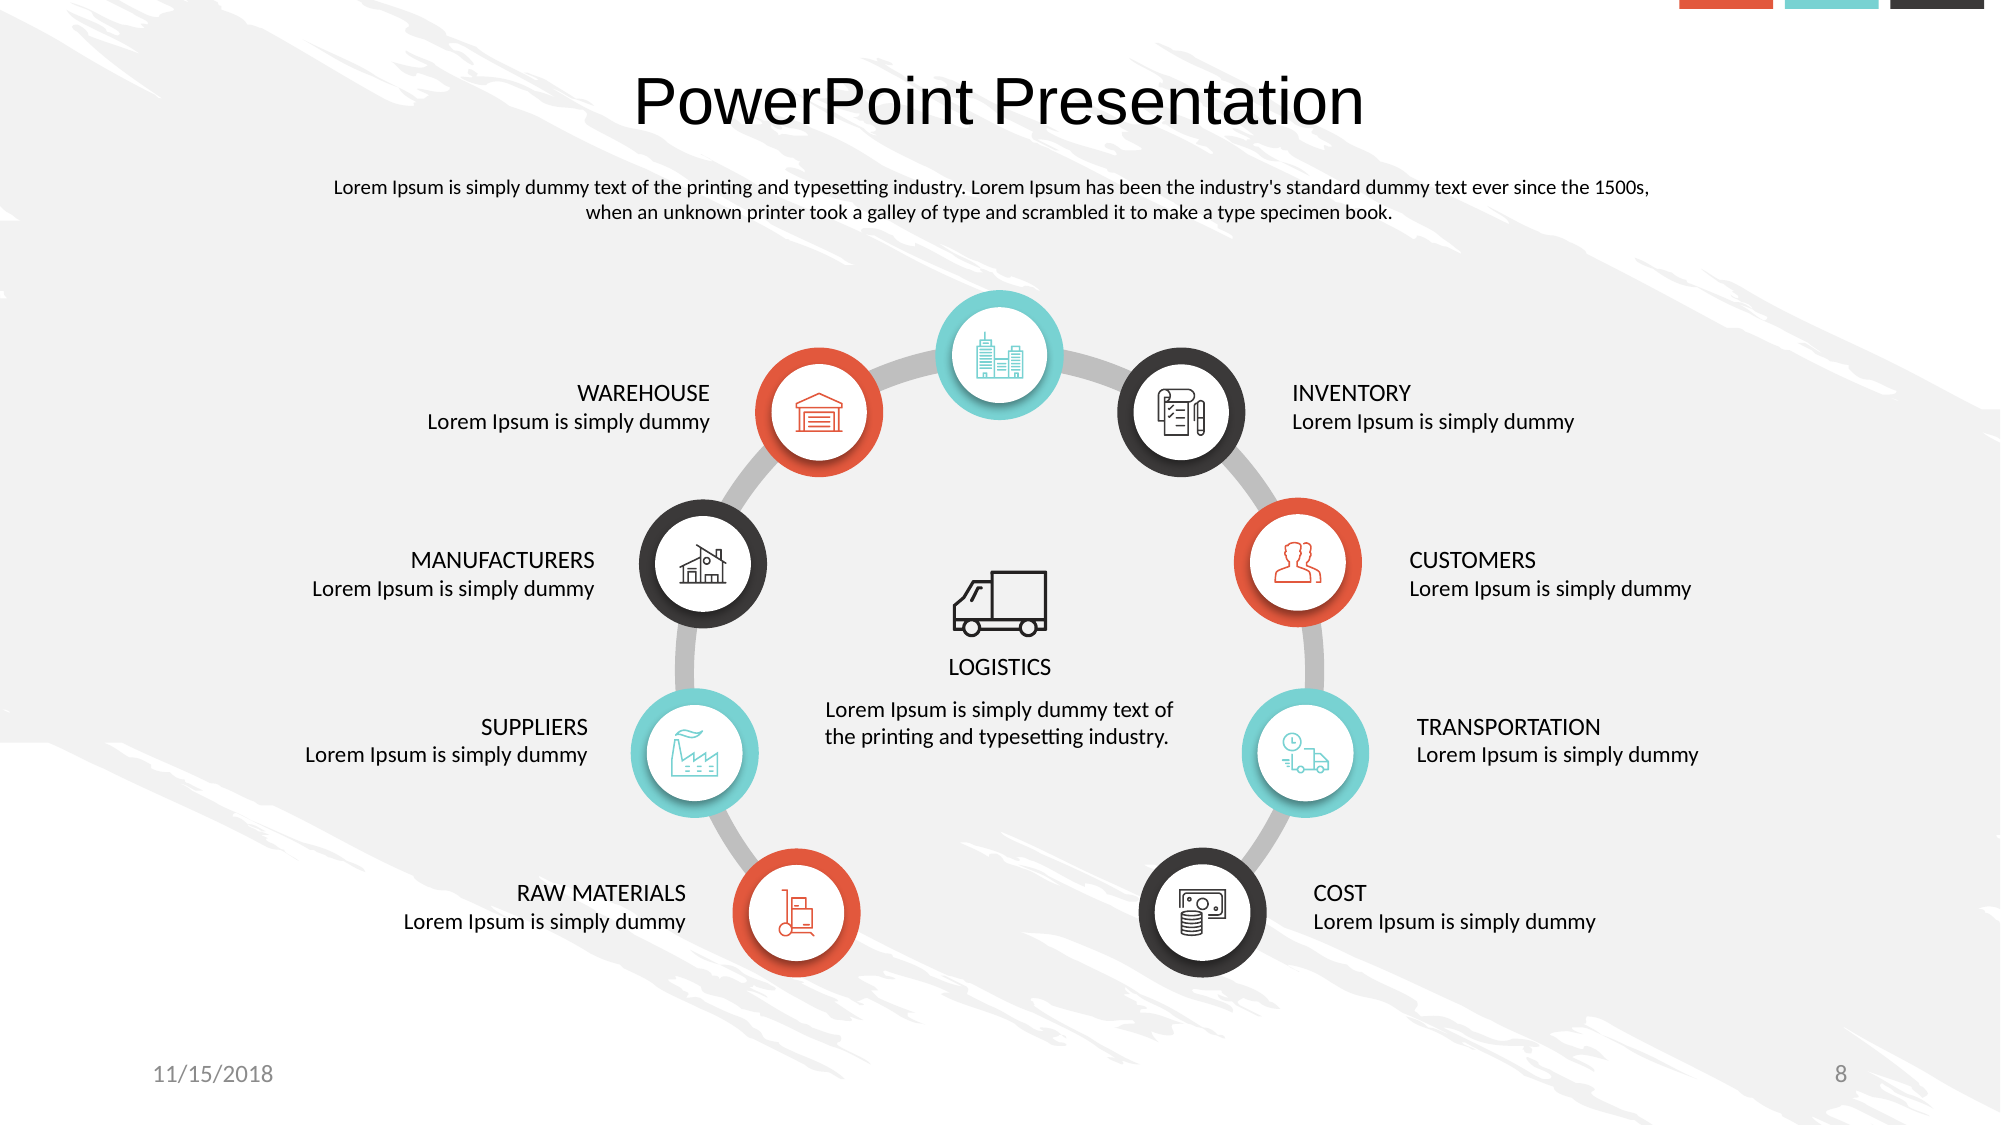

PowerPoint Presentation

Lorem Ipsum is simply dummy text of the printing and typesetting industry. Lorem Ipsum has been the industry's standard dummy text ever since the 1500s, when an unknown printer took a galley of type and scrambled it to make a type specimen book.

WAREHOUSE
 Lorem Ipsum is simply dummy
INVENTORY
Lorem Ipsum is simply dummy

MANUFACTURERS
 Lorem Ipsum is simply dummy
CUSTOMERS
Lorem Ipsum is simply dummy

LOGISTICS

Lorem Ipsum is simply dummy text of the printing and typesetting industry.

SUPPLIERS
 Lorem Ipsum is simply dummy
TRANSPORTATION
Lorem Ipsum is simply dummy

RAW MATERIALS
 Lorem Ipsum is simply dummy
COST
Lorem Ipsum is simply dummy

11/15/2018
8